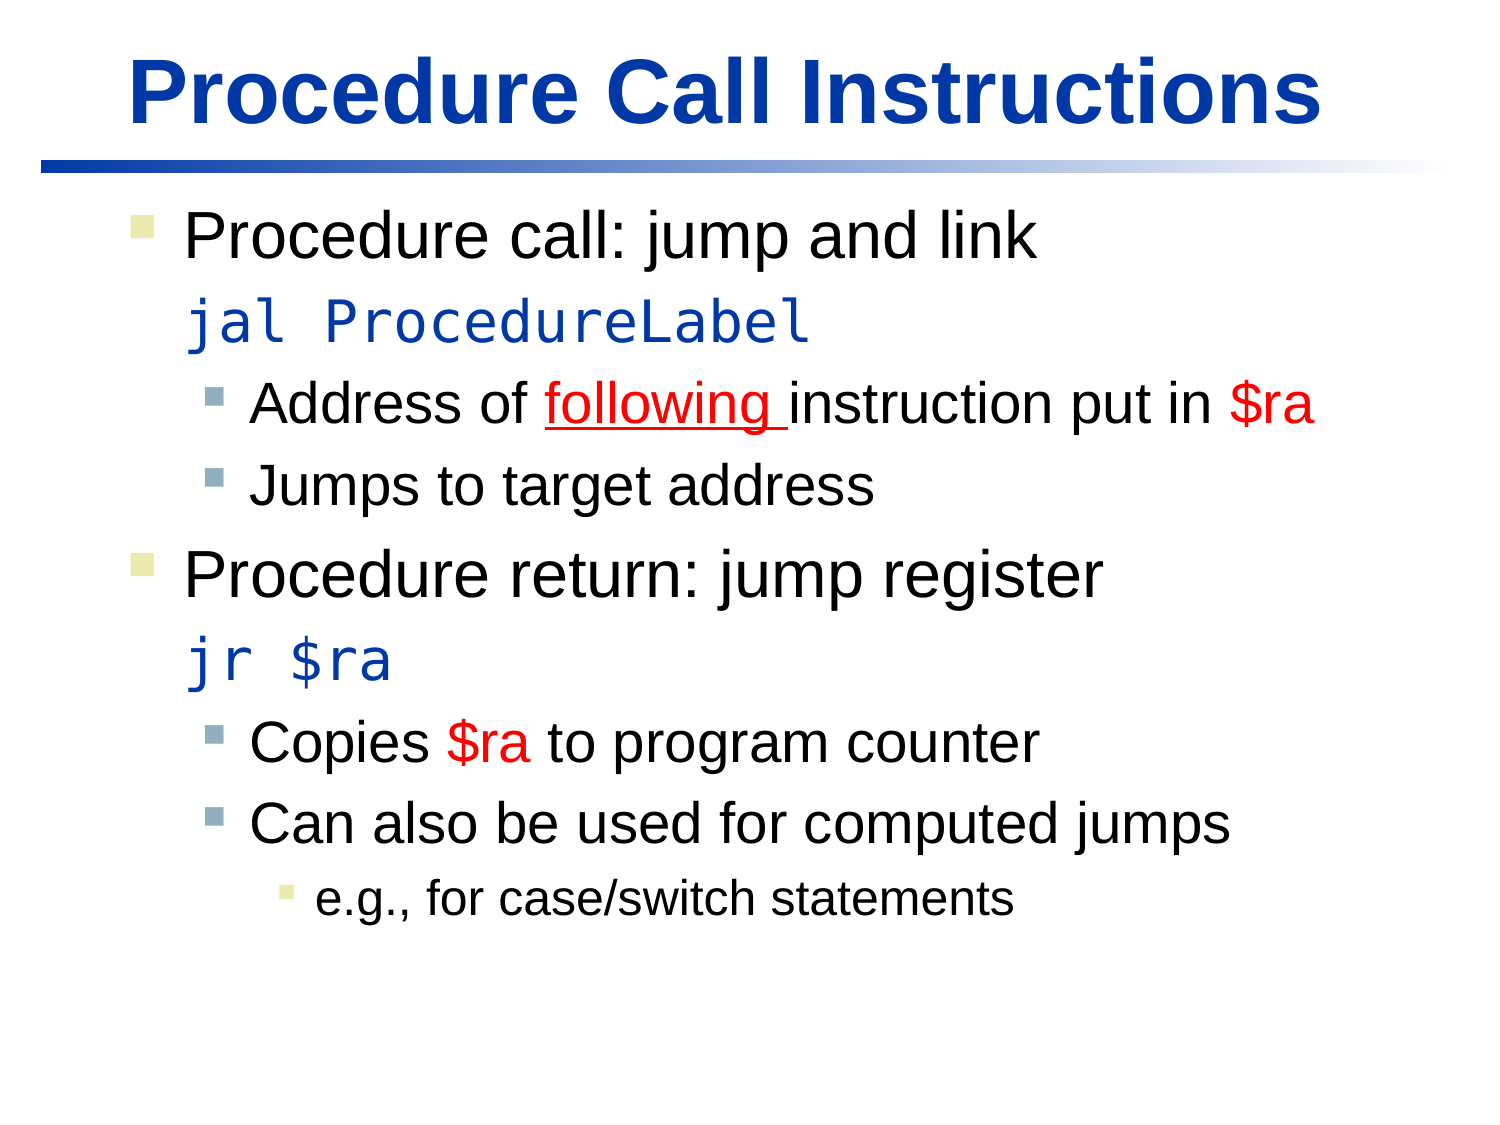

# Procedure Call Instructions
Procedure call: jump and link
	jal ProcedureLabel
Address of following instruction put in $ra
Jumps to target address
Procedure return: jump register
	jr $ra
Copies $ra to program counter
Can also be used for computed jumps
e.g., for case/switch statements